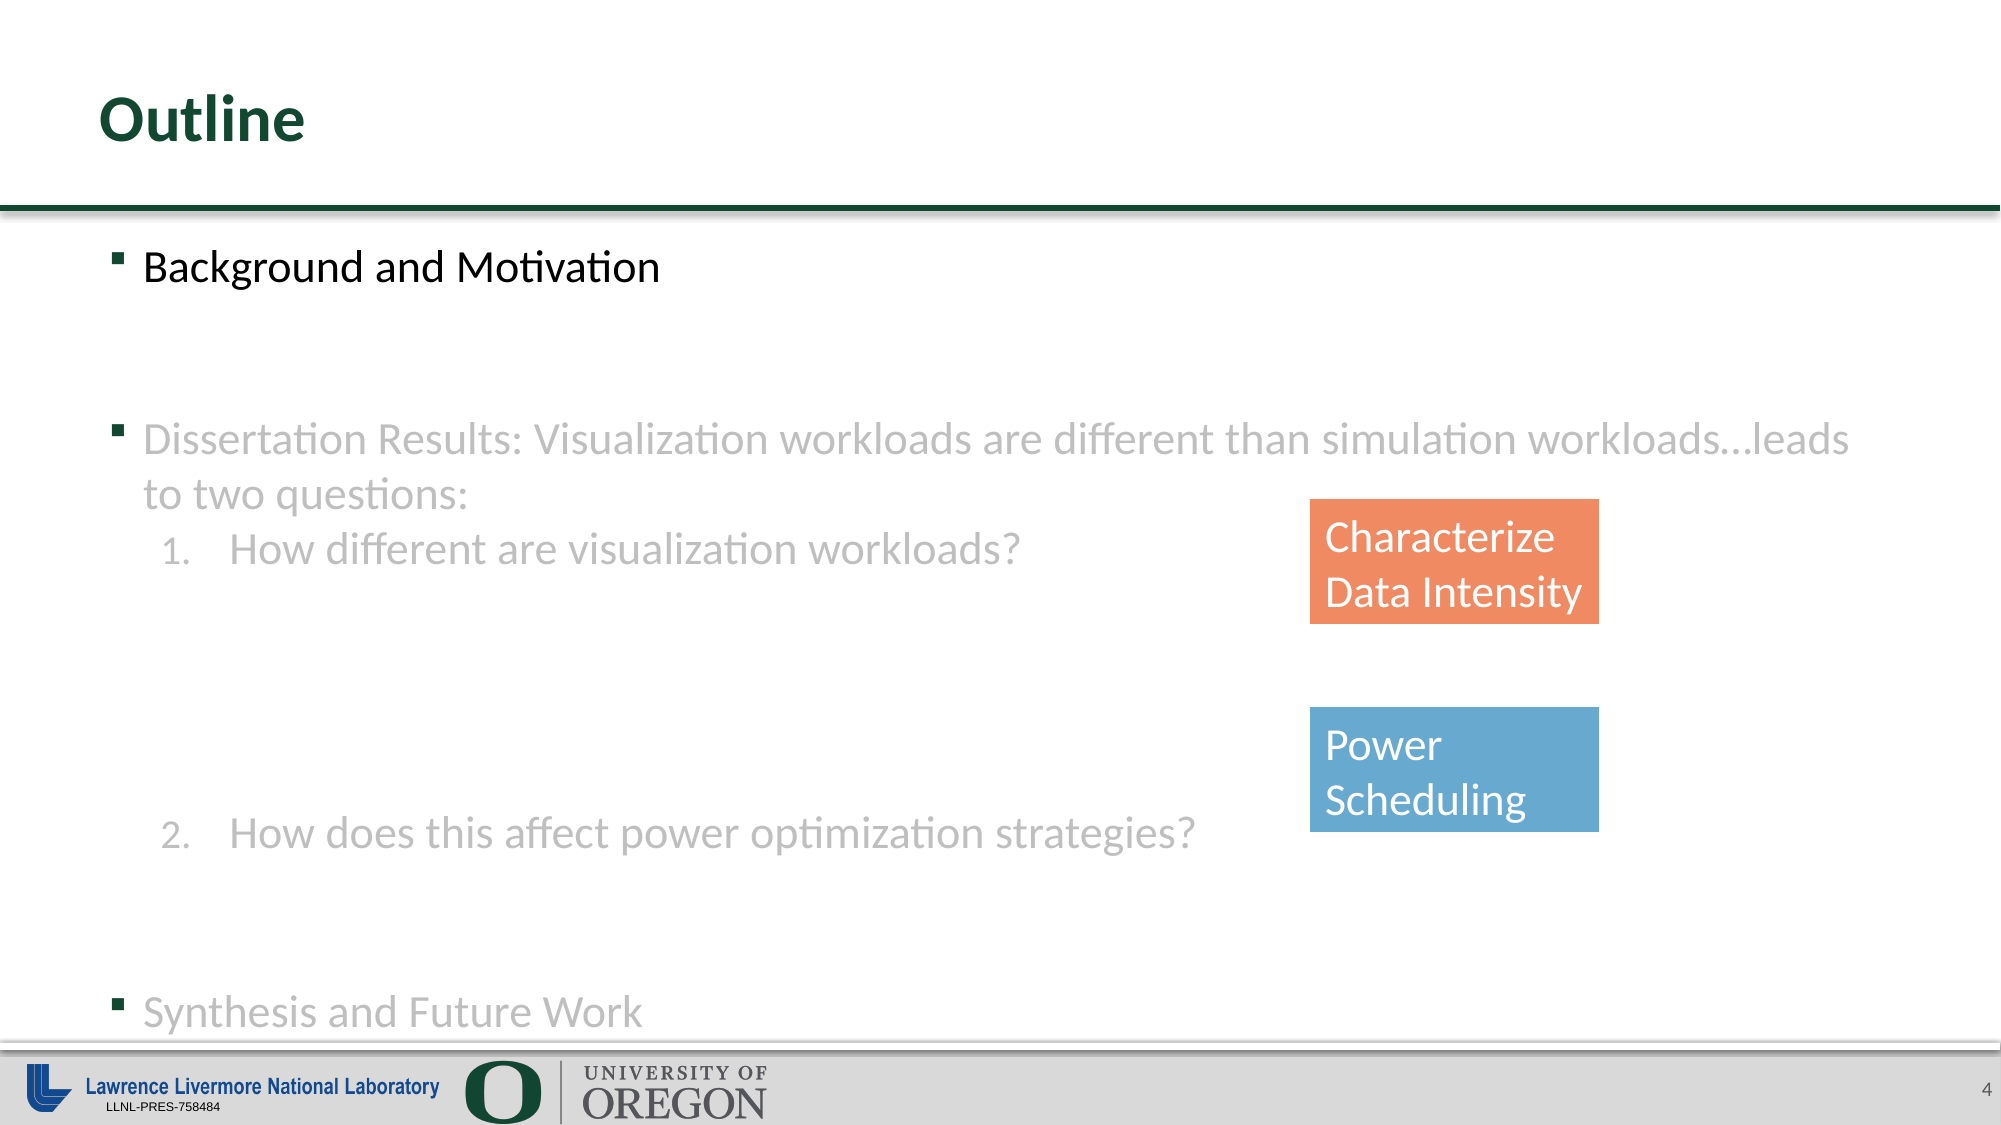

# Outline
Background and Motivation

Dissertation Results: Visualization workloads are different than simulation workloads…leads to two questions:
How different are visualization workloads?

How does this affect power optimization strategies?

Synthesis and Future Work
Characterize Data Intensity
Power Scheduling